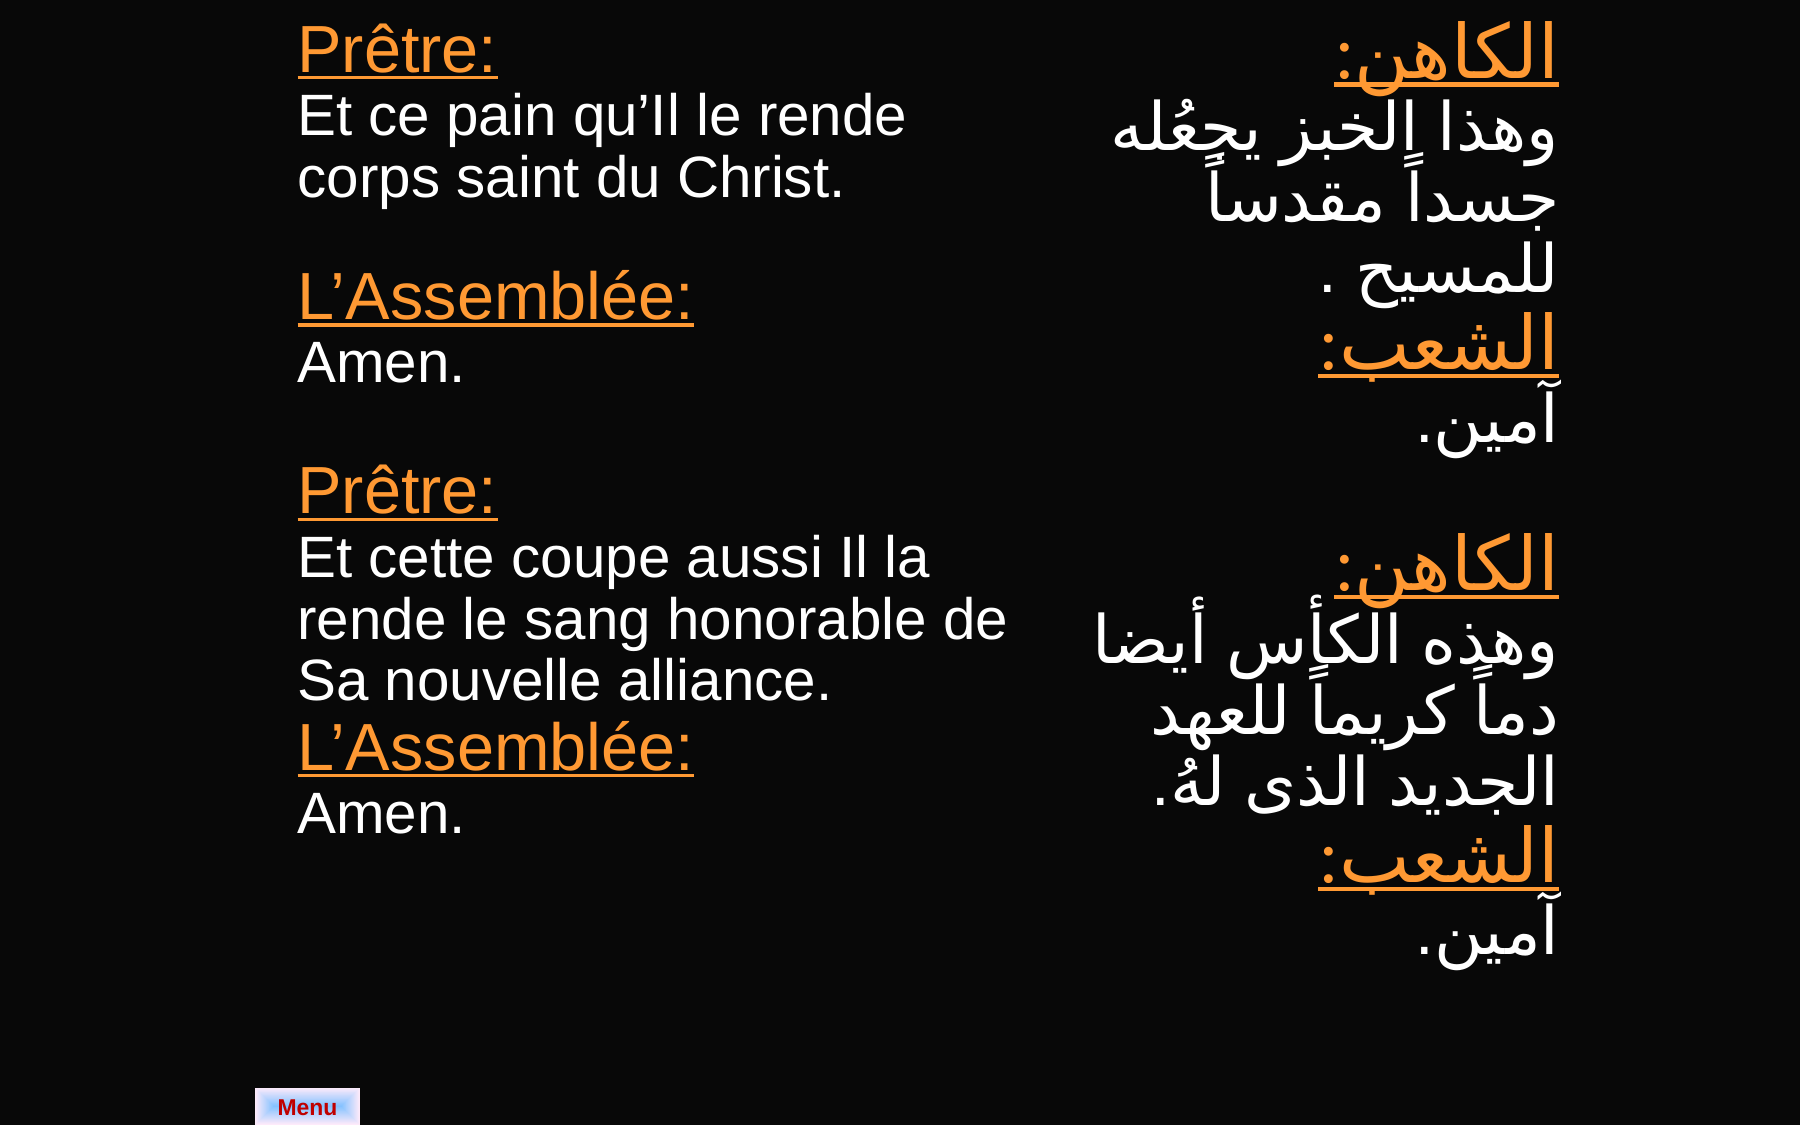

| Prêtre: Et ce pain qu’Il le rende corps saint du Christ. L’Assemblée: Amen. Prêtre: Et cette coupe aussi Il la rende le sang honorable de Sa nouvelle alliance. L’Assemblée: Amen. | الكاهن: وهذا الخبز يجعُله جسداً مقدساً للمسيح . الشعب: آمين. الكاهن: وهذه الكأس أيضا دماً كريماً للعهد الجديد الذى لهُ. الشعب: آمين. |
| --- | --- |

Menu